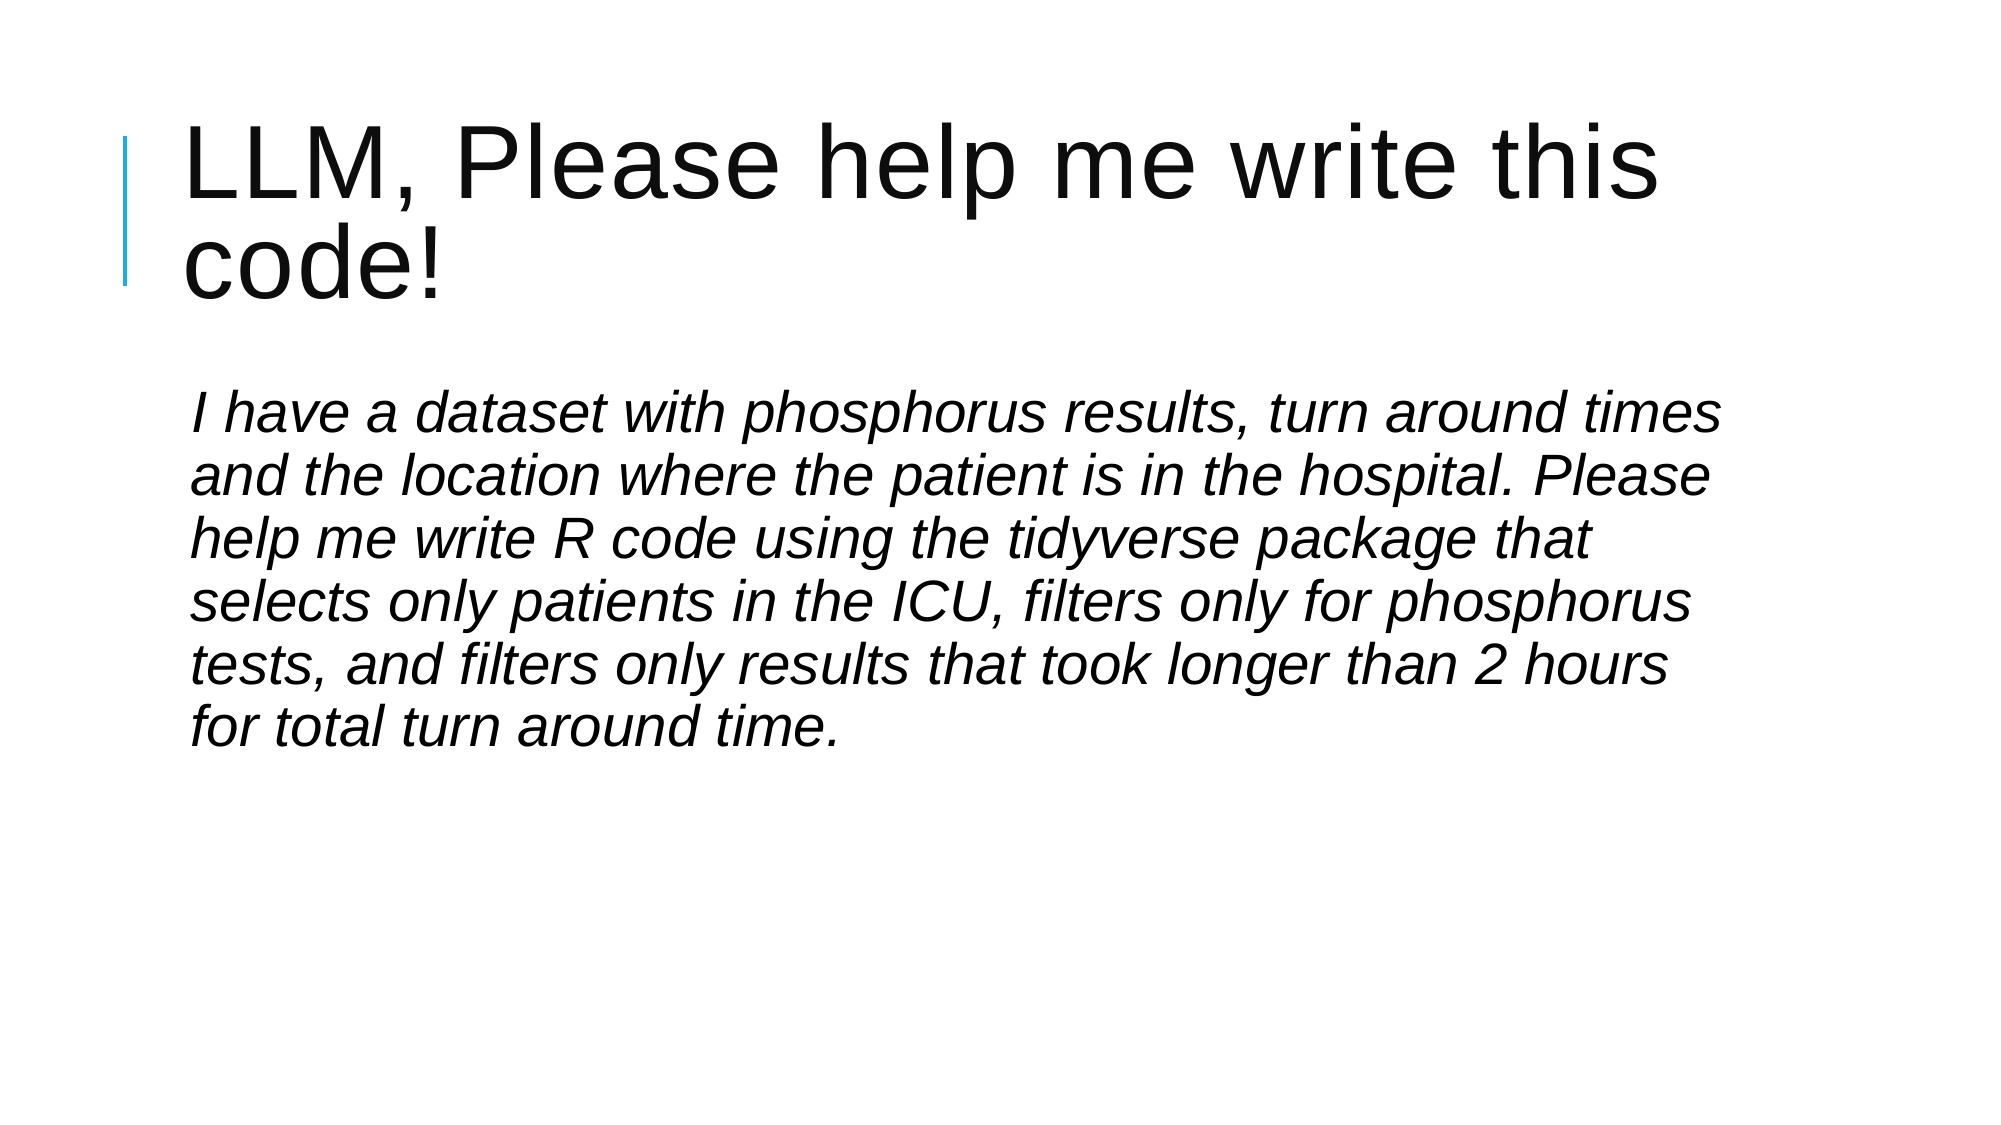

# LLM, Please help me write this code!
I have a dataset with phosphorus results, turn around times and the location where the patient is in the hospital. Please help me write R code using the tidyverse package that selects only patients in the ICU, filters only for phosphorus tests, and filters only results that took longer than 2 hours for total turn around time.